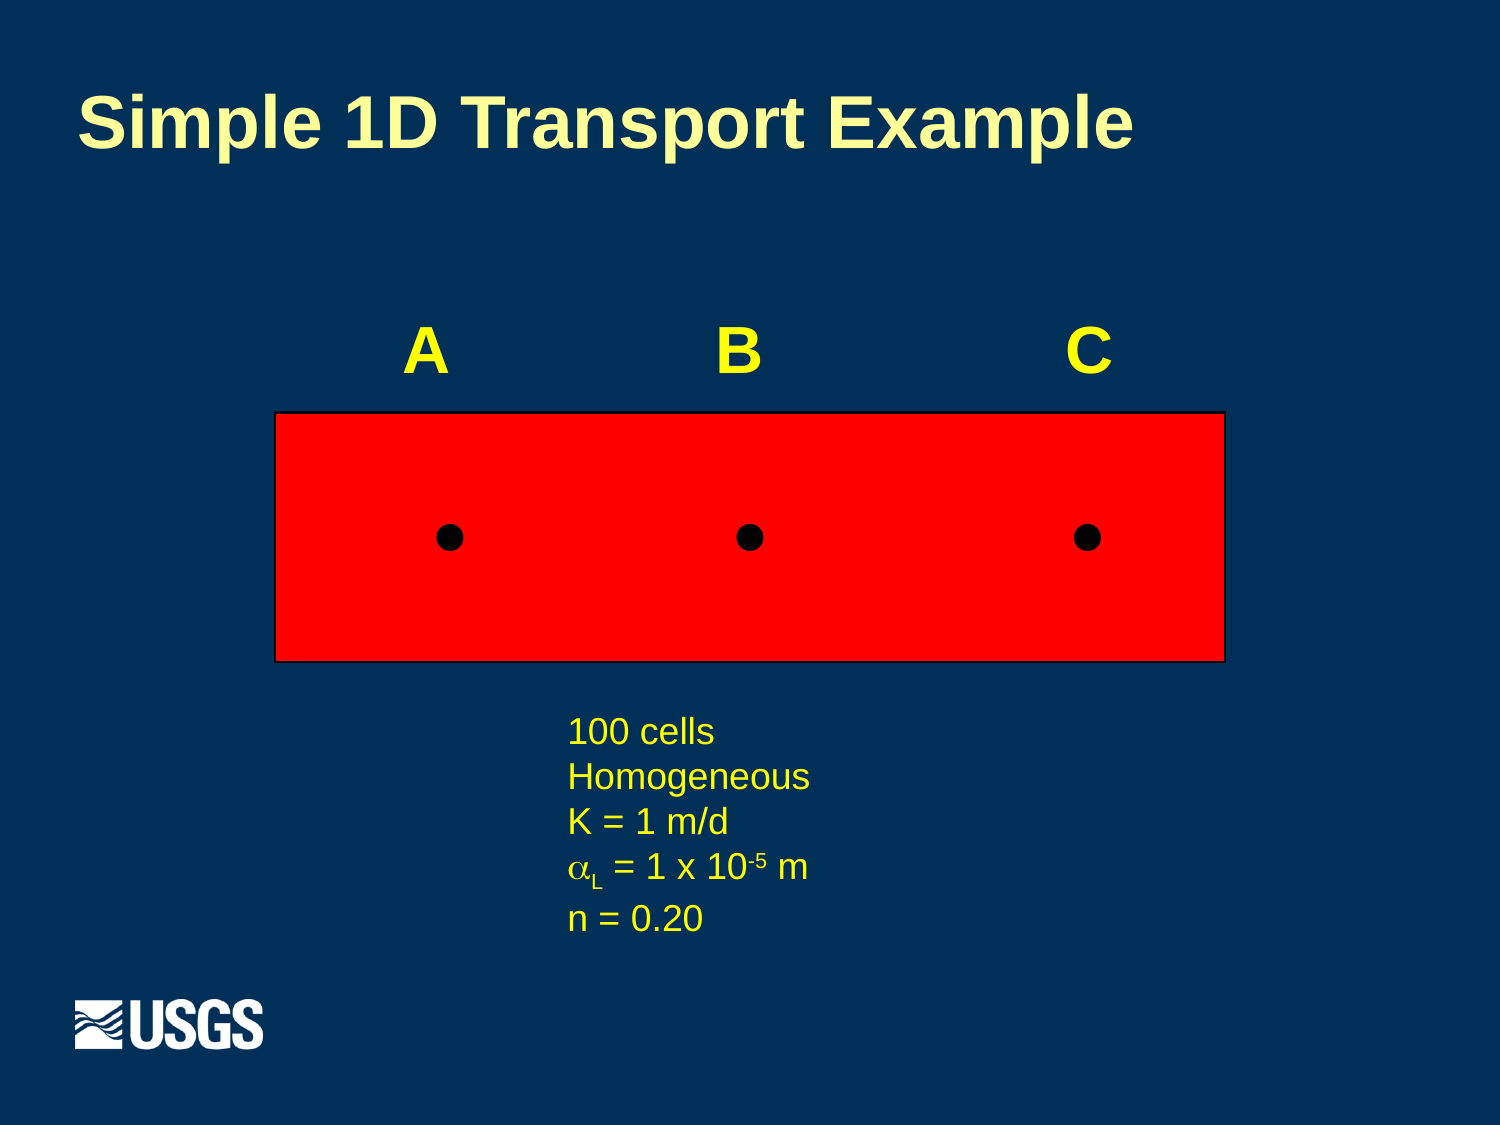

# Simple 1D Transport Example
A
B
C

100 cells
Homogeneous
K = 1 m/d
αL = 1 x 10-5 m
n = 0.20